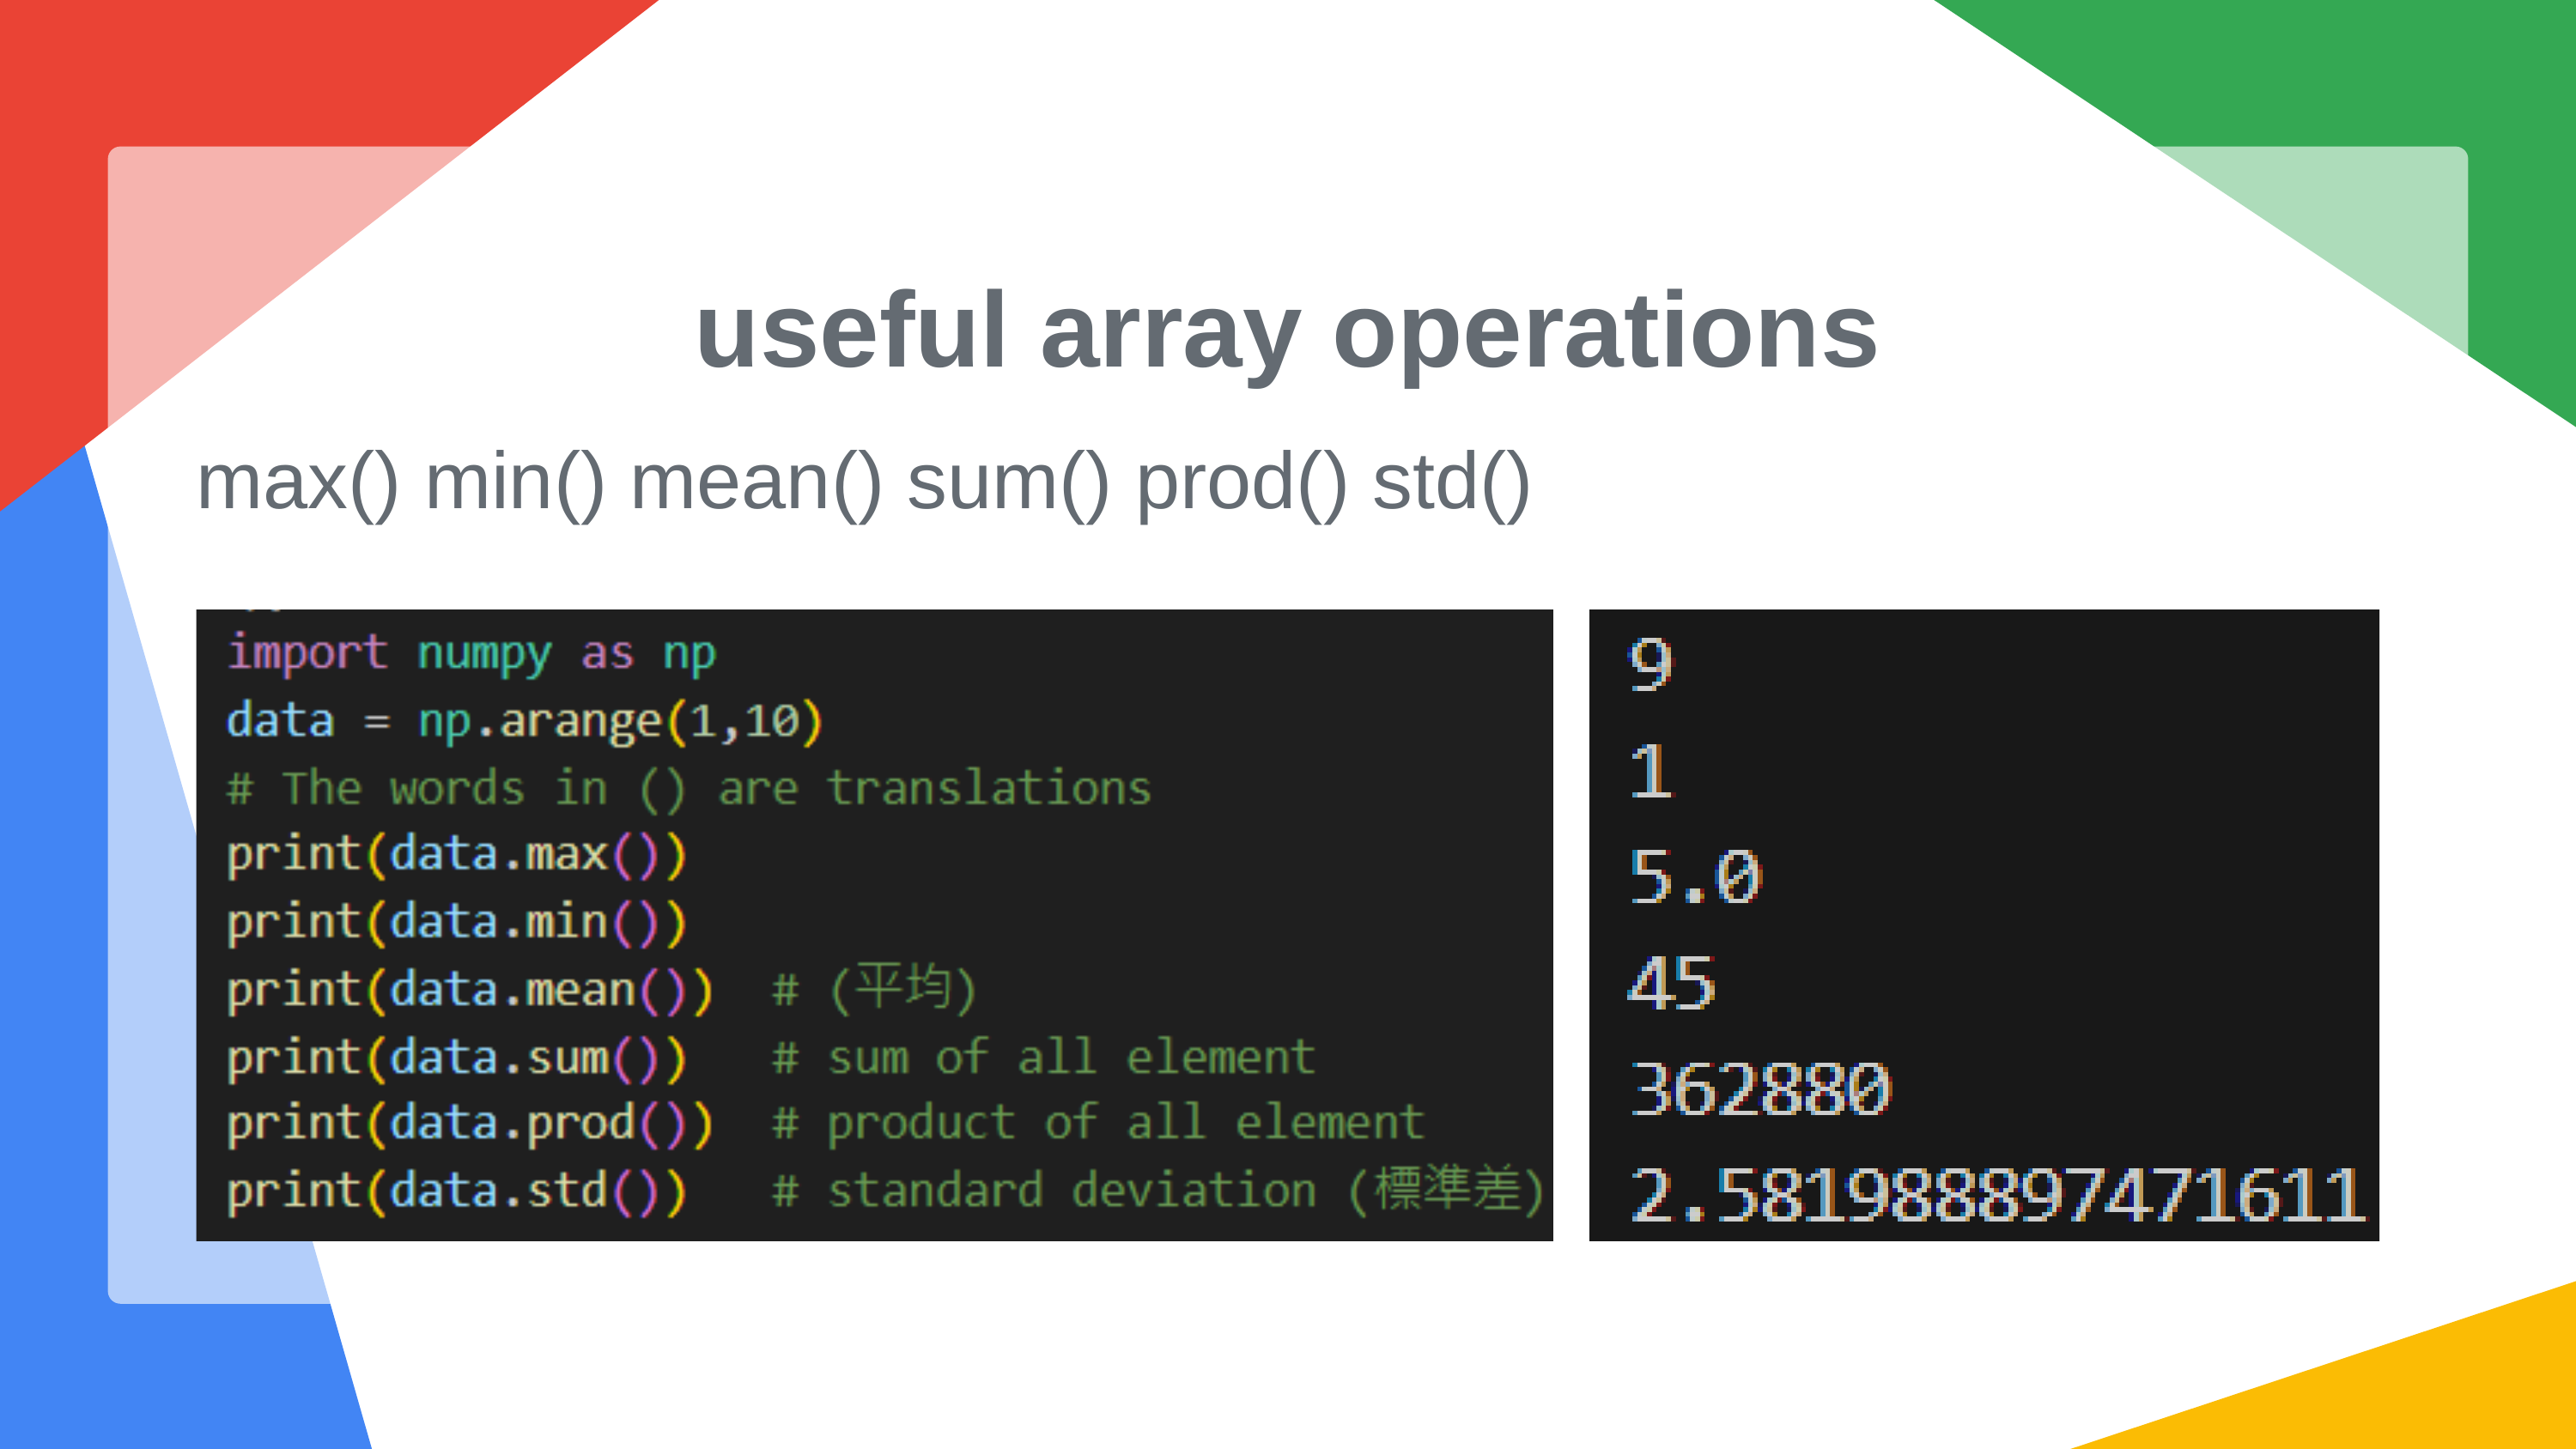

useful array operations
max() min() mean() sum() prod() std()